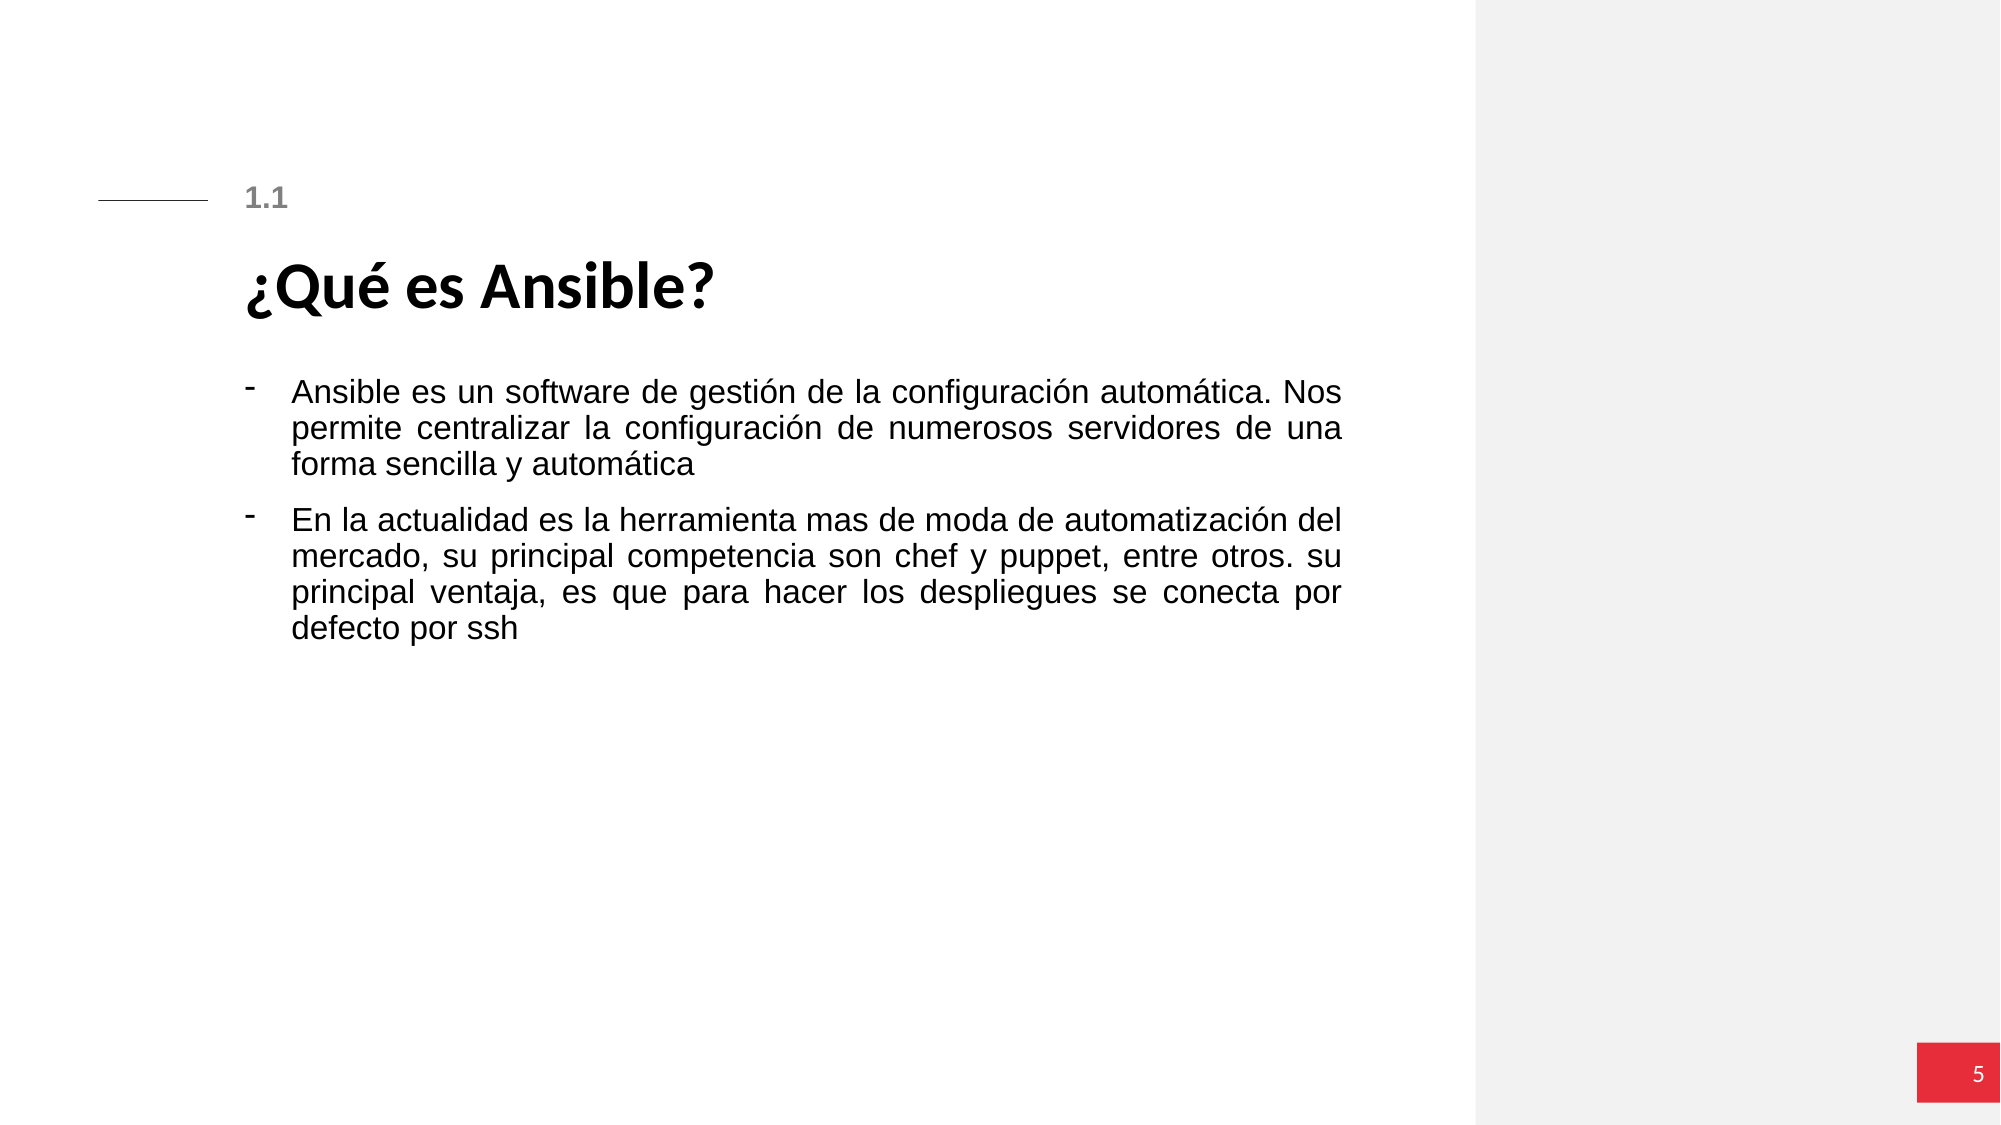

1.1
# ¿Qué es Ansible?
Ansible es un software de gestión de la configuración automática. Nos permite centralizar la configuración de numerosos servidores de una forma sencilla y automática
En la actualidad es la herramienta mas de moda de automatización del mercado, su principal competencia son chef y puppet, entre otros. su principal ventaja, es que para hacer los despliegues se conecta por defecto por ssh
5